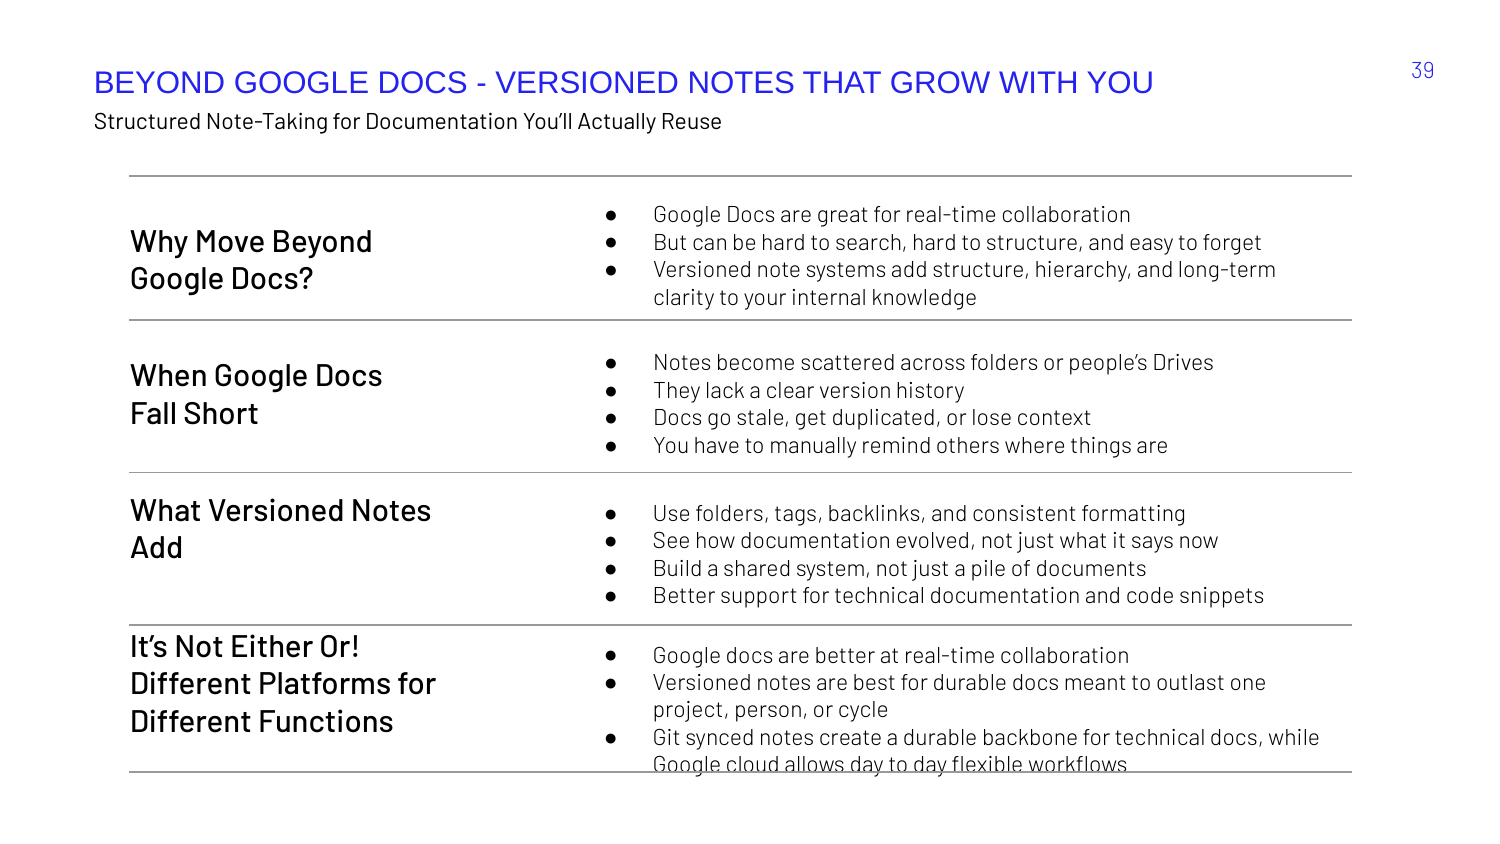

39
BEYOND GOOGLE DOCS - VERSIONED NOTES THAT GROW WITH YOU
Structured Note-Taking for Documentation You’ll Actually Reuse
Google Docs are great for real-time collaboration
But can be hard to search, hard to structure, and easy to forget
Versioned note systems add structure, hierarchy, and long-term clarity to your internal knowledge
# Why Move Beyond Google Docs?
Notes become scattered across folders or people’s Drives
They lack a clear version history
Docs go stale, get duplicated, or lose context
You have to manually remind others where things are
When Google Docs Fall Short
What Versioned Notes Add
Use folders, tags, backlinks, and consistent formatting
See how documentation evolved, not just what it says now
Build a shared system, not just a pile of documents
Better support for technical documentation and code snippets

It’s Not Either Or!
Different Platforms for Different Functions
Google docs are better at real-time collaboration
Versioned notes are best for durable docs meant to outlast one project, person, or cycle
Git synced notes create a durable backbone for technical docs, while Google cloud allows day to day flexible workflows